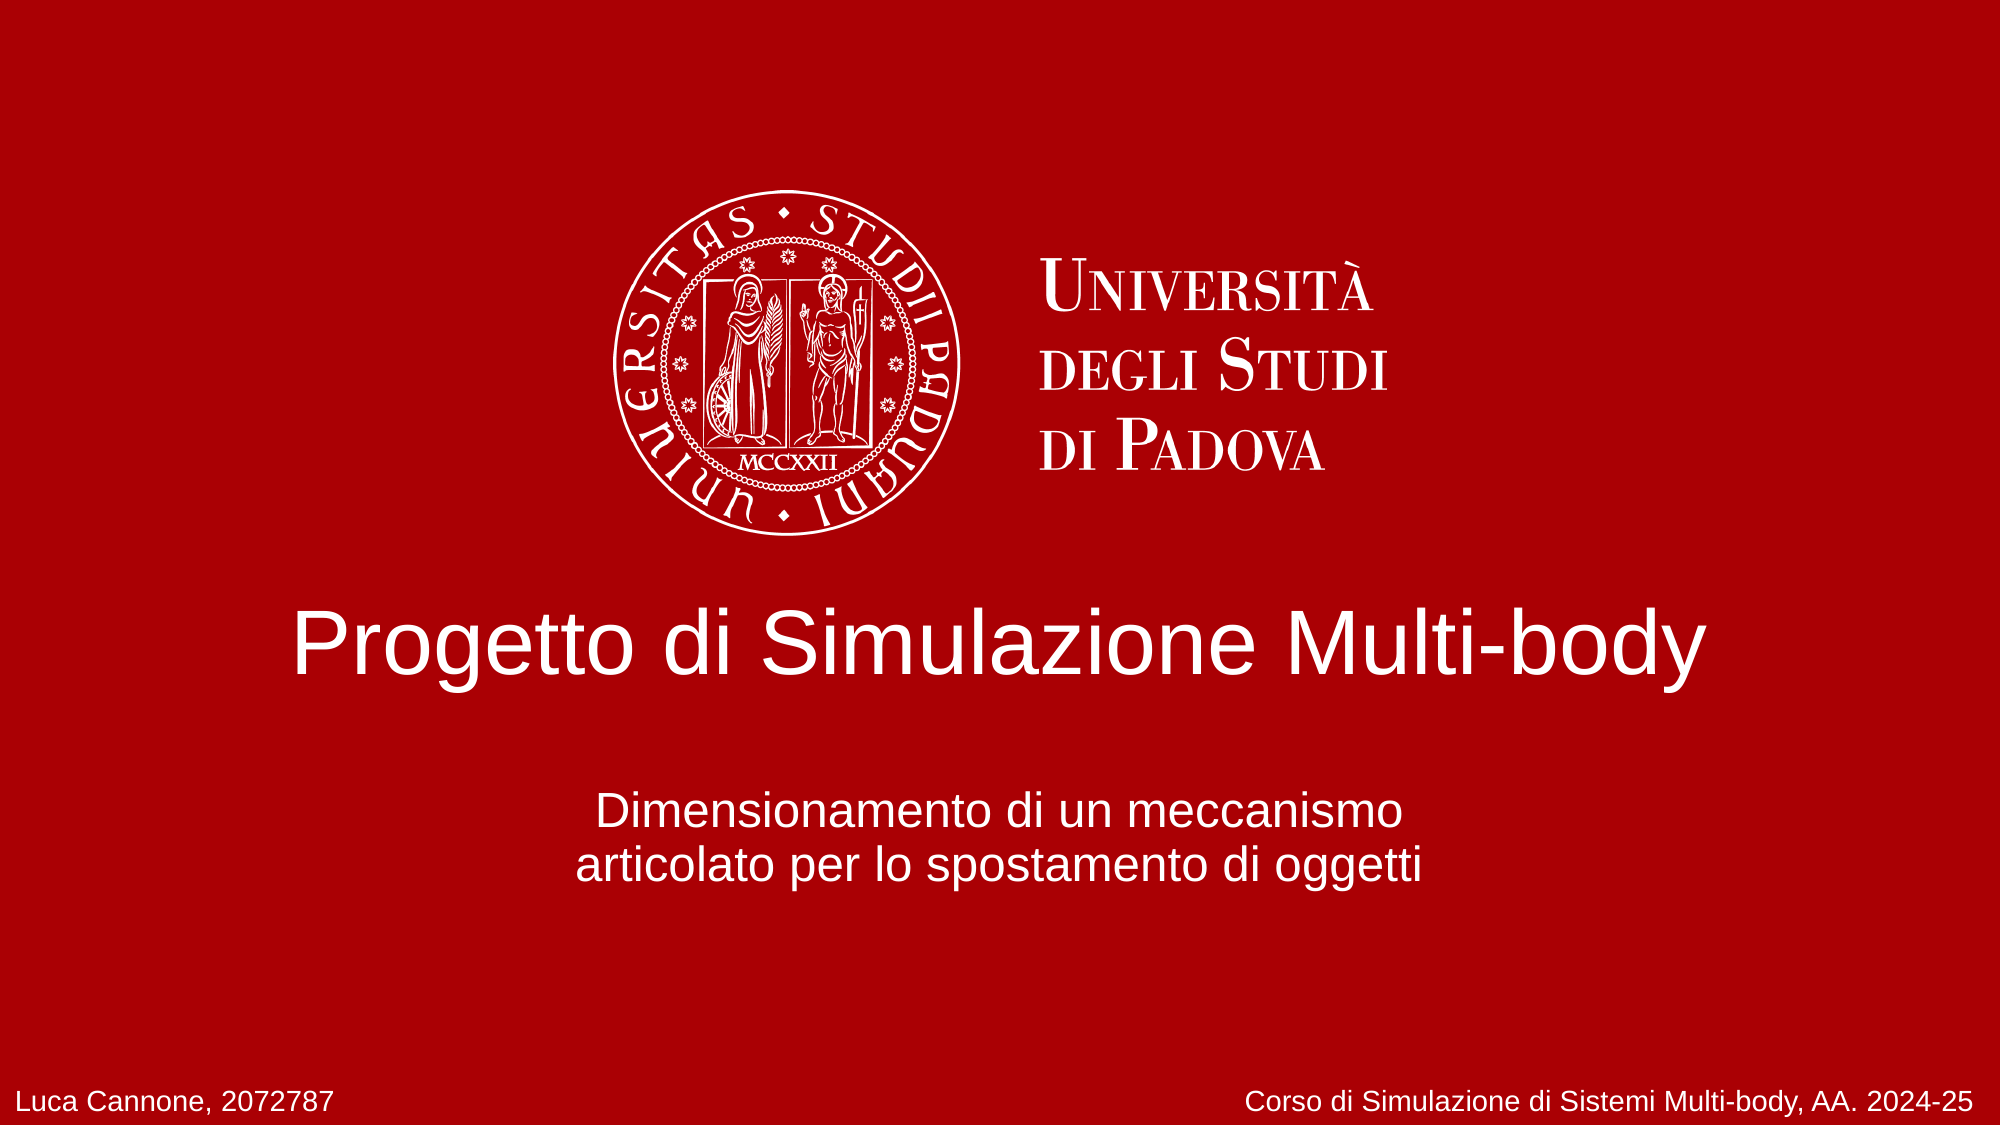

# Progetto di Simulazione Multi-body
Dimensionamento di un meccanismo articolato per lo spostamento di oggetti
Luca Cannone, 2072787
Corso di Simulazione di Sistemi Multi-body, AA. 2024-25